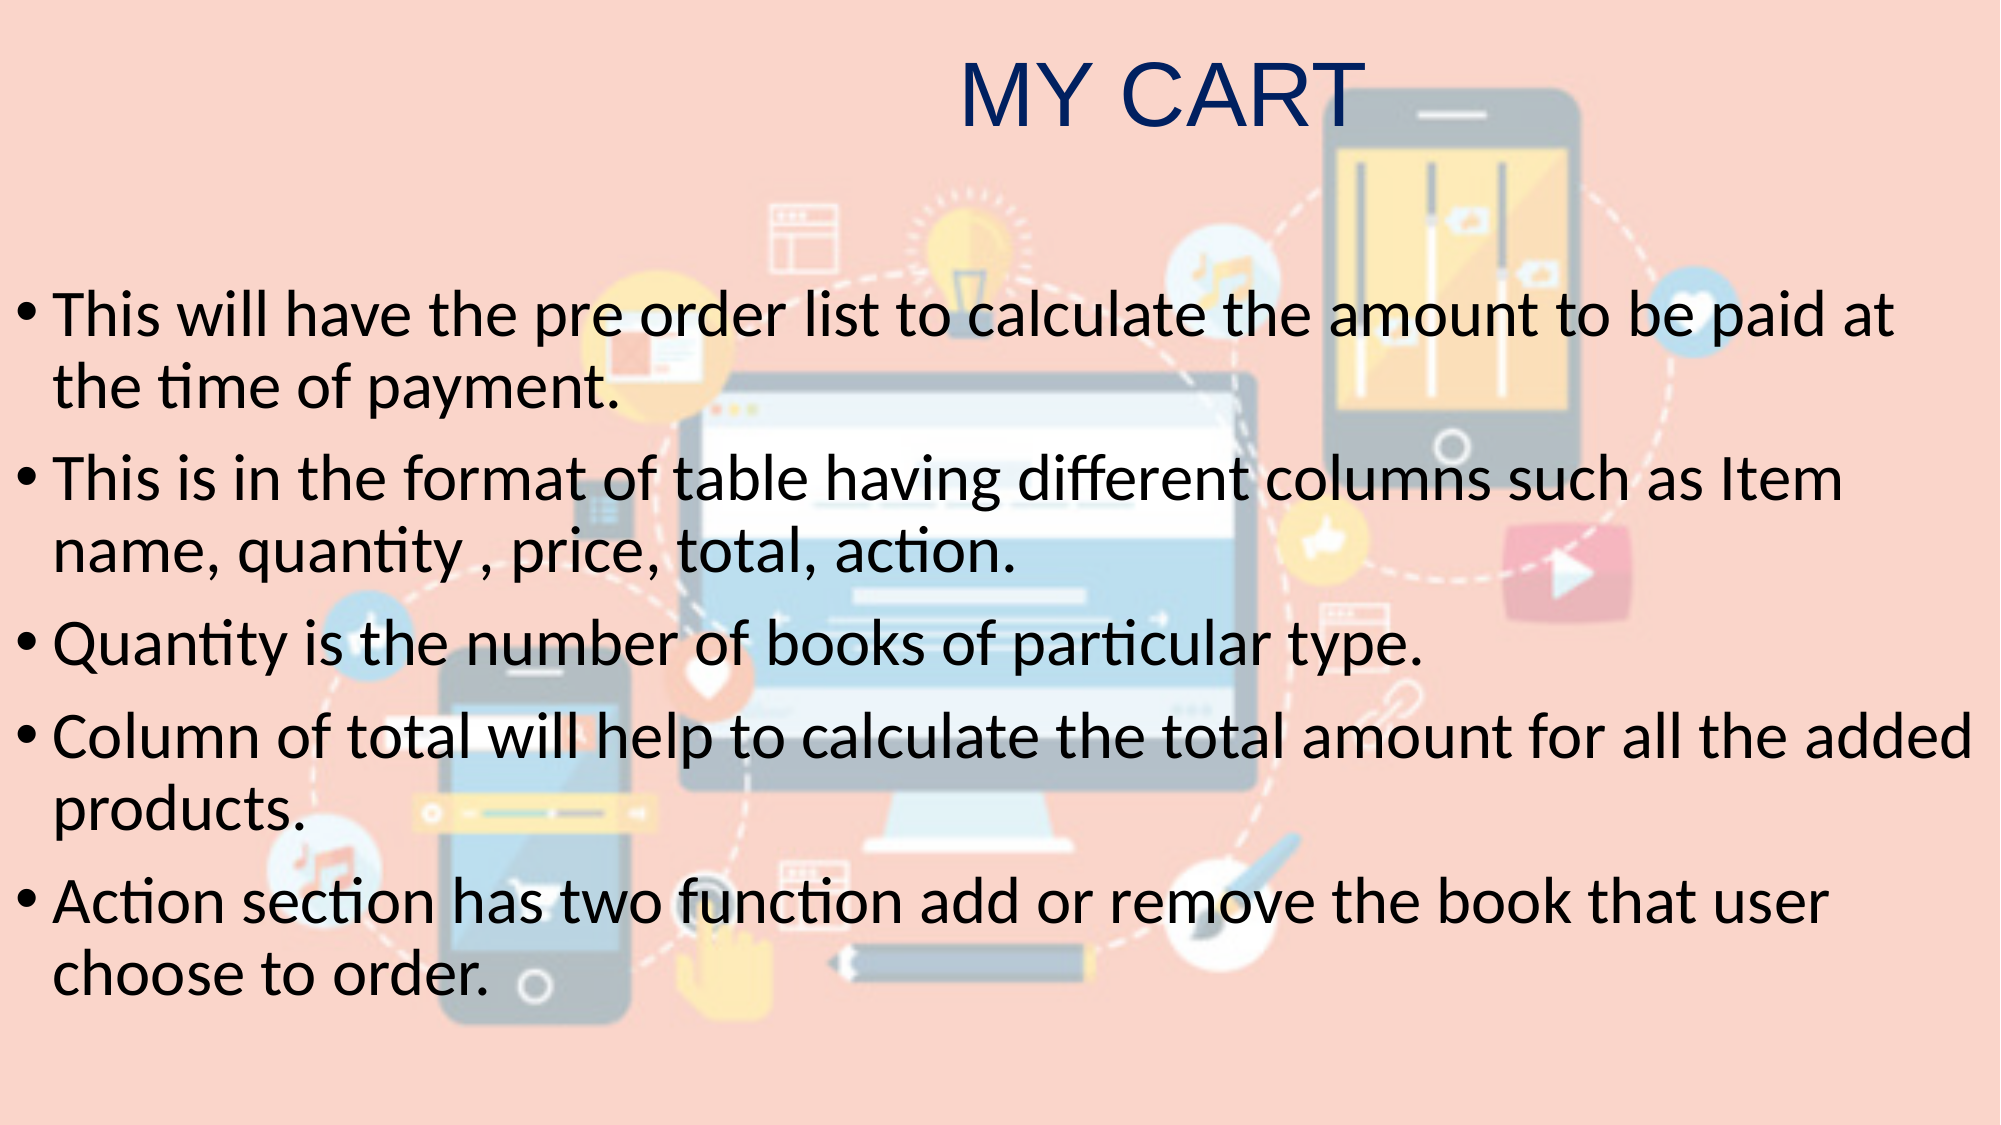

# MY CART

This will have the pre order list to calculate the amount to be paid at the time of payment.
This is in the format of table having different columns such as Item name, quantity , price, total, action.
Quantity is the number of books of particular type.
Column of total will help to calculate the total amount for all the added products.
Action section has two function add or remove the book that user choose to order.